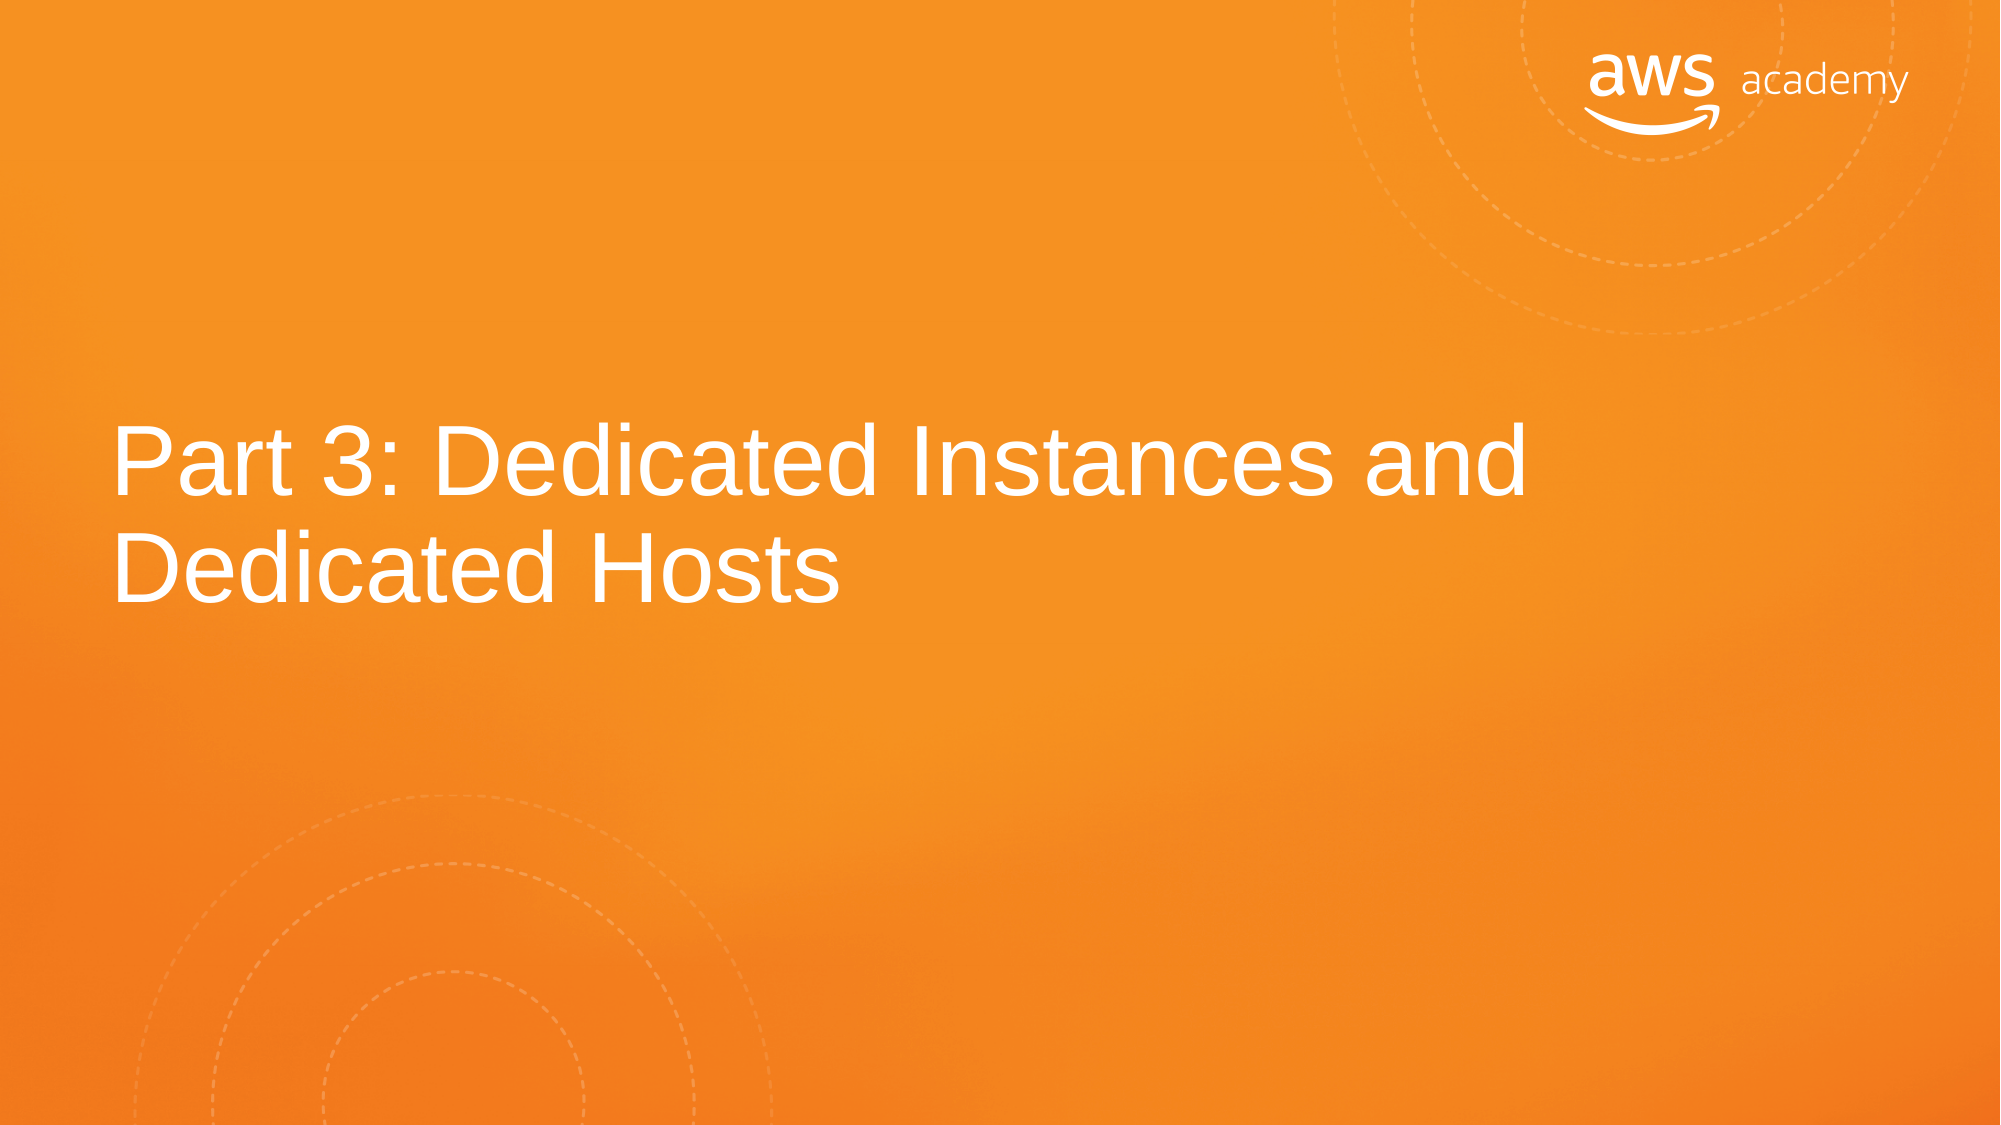

# Part 3: Dedicated Instances and Dedicated Hosts